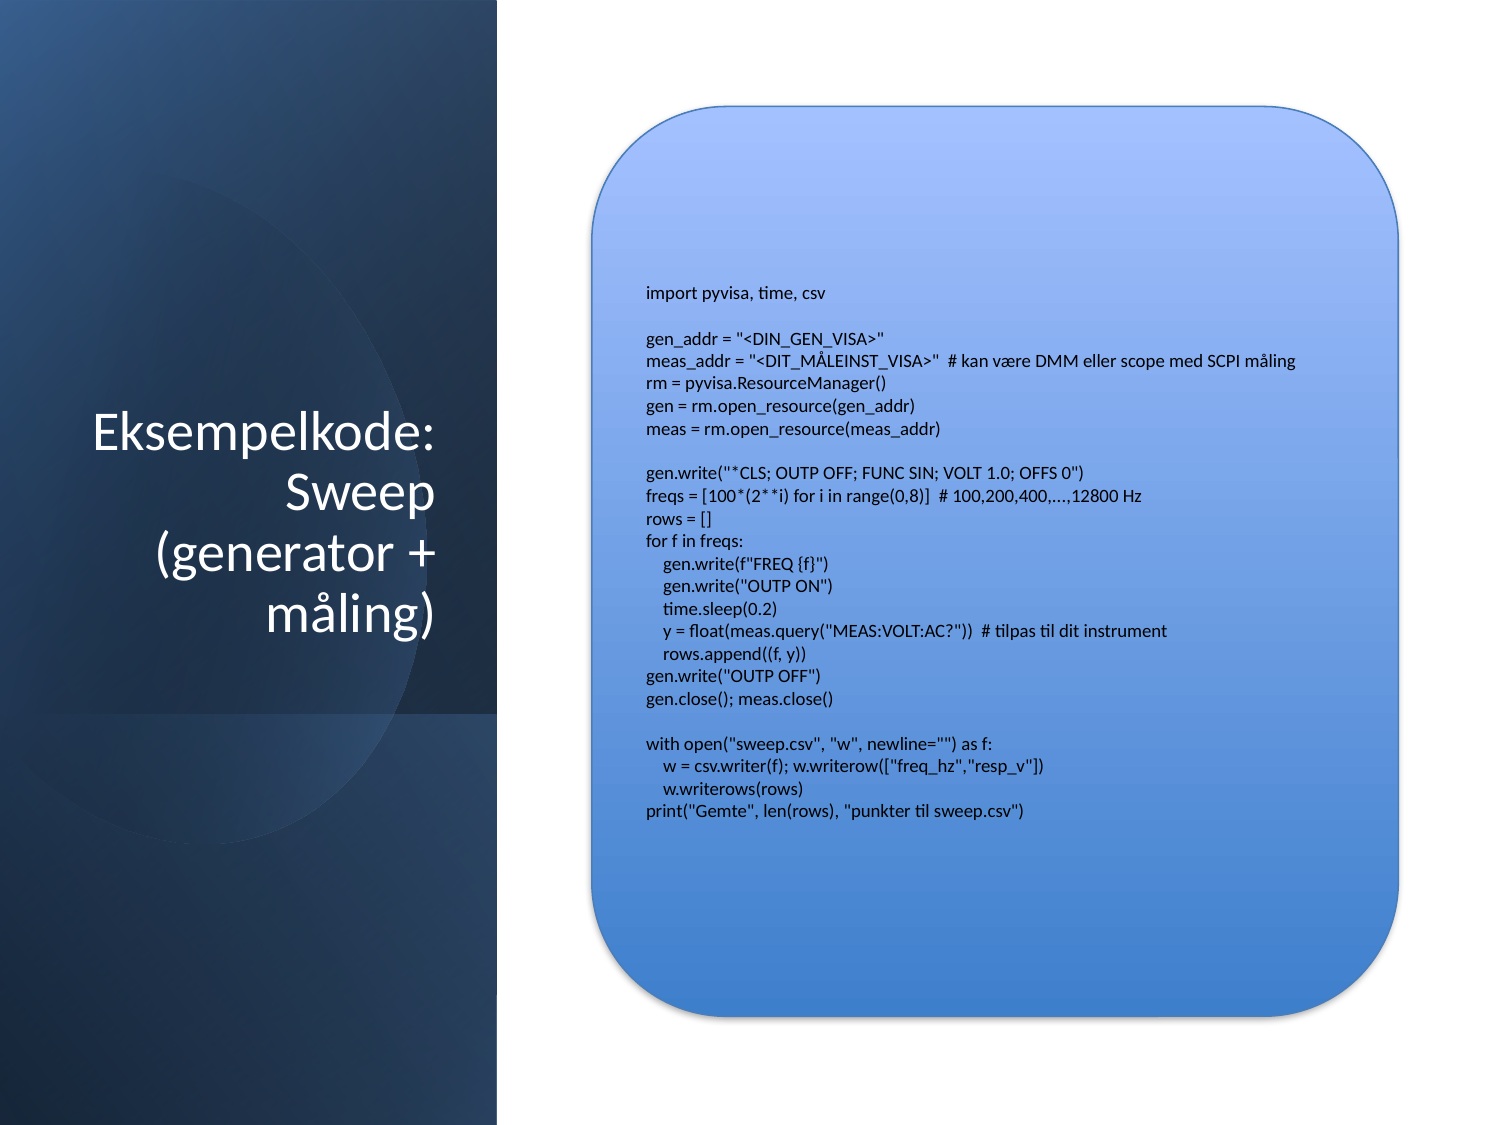

# Eksempelkode: Sweep (generator + måling)
import pyvisa, time, csv

gen_addr = "<DIN_GEN_VISA>"
meas_addr = "<DIT_MÅLEINST_VISA>"  # kan være DMM eller scope med SCPI måling
rm = pyvisa.ResourceManager()
gen = rm.open_resource(gen_addr)
meas = rm.open_resource(meas_addr)

gen.write("*CLS; OUTP OFF; FUNC SIN; VOLT 1.0; OFFS 0")
freqs = [100*(2**i) for i in range(0,8)]  # 100,200,400,...,12800 Hz
rows = []
for f in freqs:
    gen.write(f"FREQ {f}")
    gen.write("OUTP ON")
    time.sleep(0.2)
    y = float(meas.query("MEAS:VOLT:AC?"))  # tilpas til dit instrument
    rows.append((f, y))
gen.write("OUTP OFF")
gen.close(); meas.close()

with open("sweep.csv", "w", newline="") as f:
    w = csv.writer(f); w.writerow(["freq_hz","resp_v"])
    w.writerows(rows)
print("Gemte", len(rows), "punkter til sweep.csv")